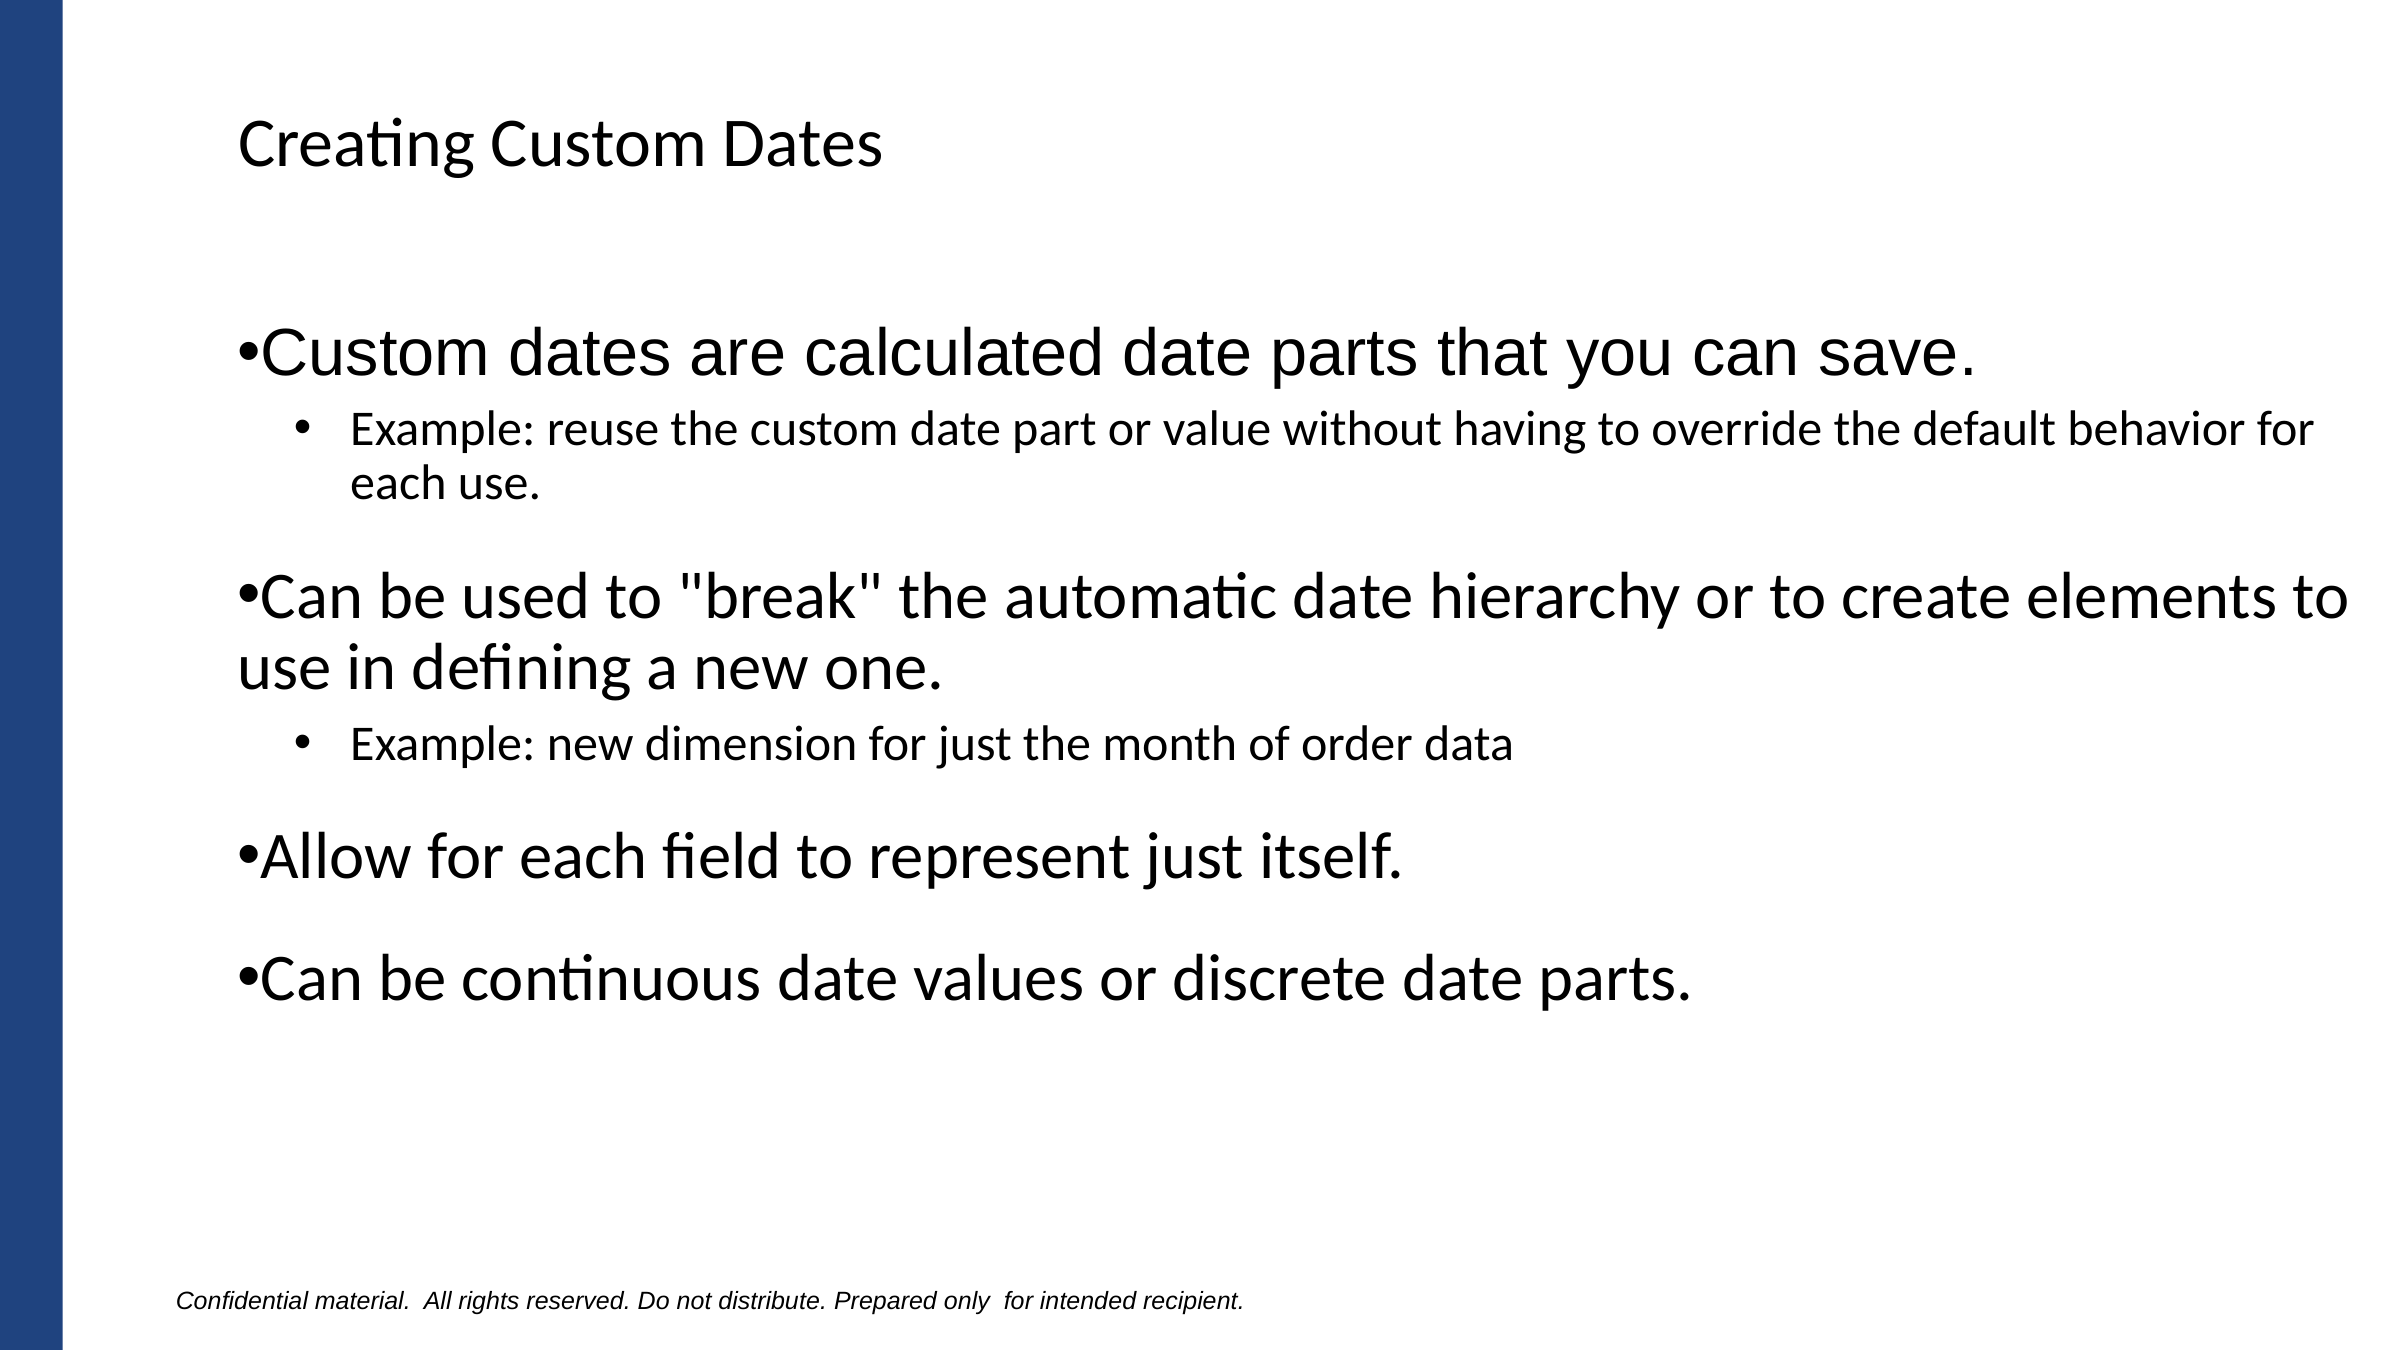

Creating Custom Dates
Custom dates are calculated date parts that you can save.
Example: reuse the custom date part or value without having to override the default behavior for each use.
Can be used to "break" the automatic date hierarchy or to create elements to use in defining a new one.
Example: new dimension for just the month of order data
Allow for each field to represent just itself.
Can be continuous date values or discrete date parts.